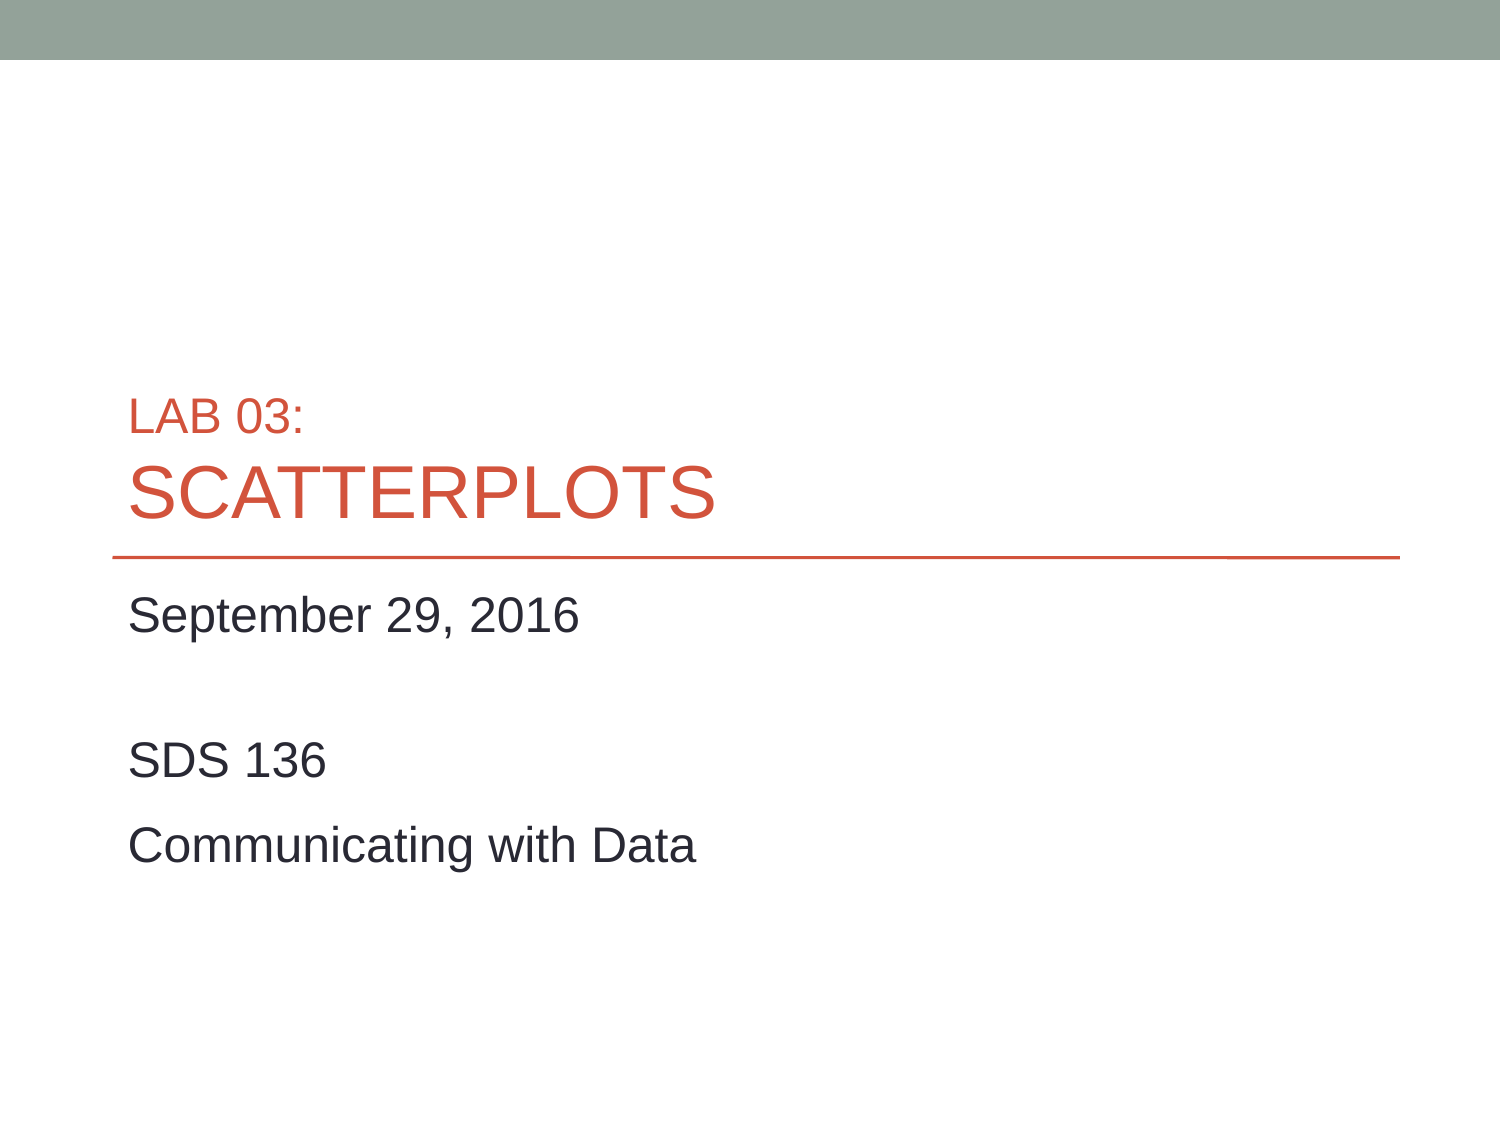

# LAB 03: SCATTERPLOTS
September 29, 2016
SDS 136
Communicating with Data